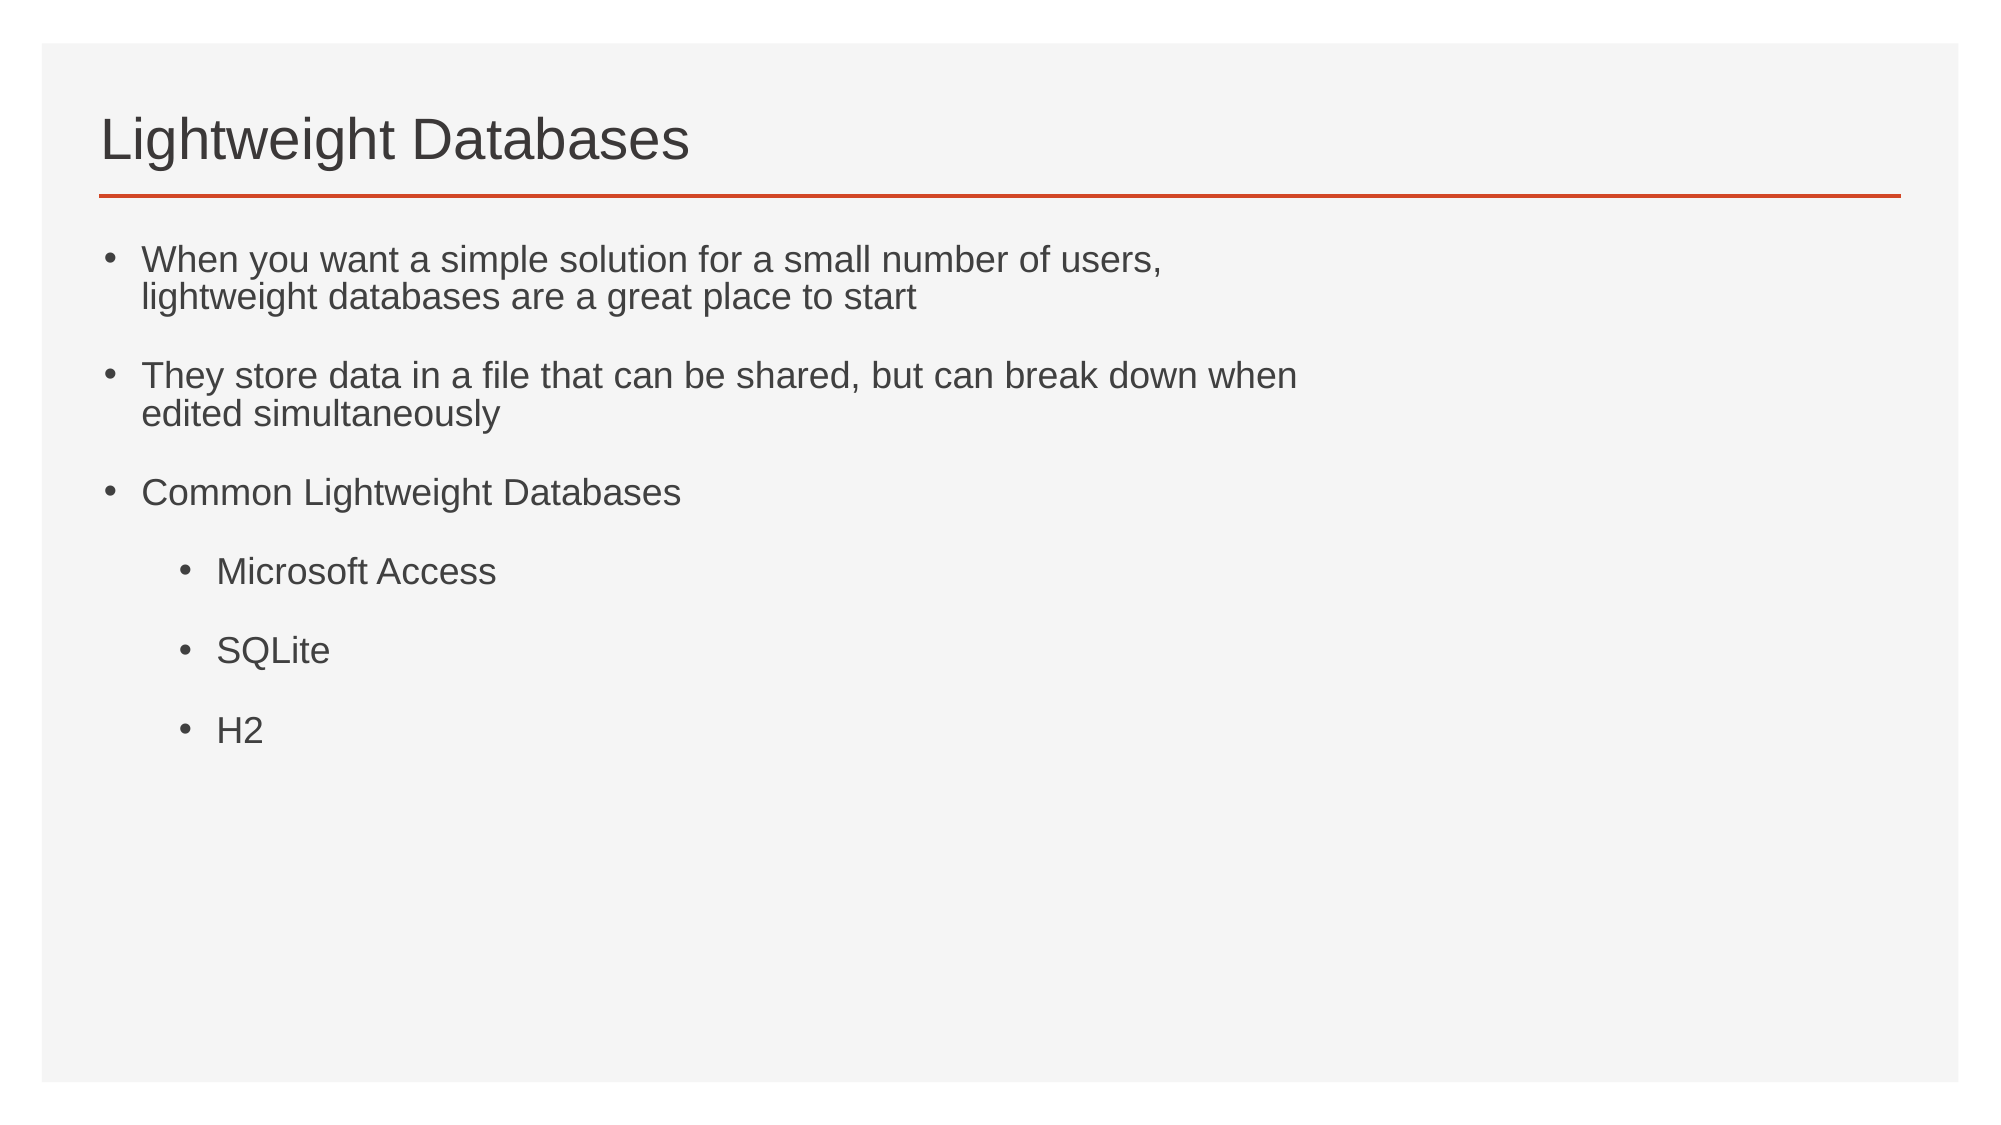

# Lightweight Databases
When you want a simple solution for a small number of users, lightweight databases are a great place to start
They store data in a file that can be shared, but can break down when edited simultaneously
Common Lightweight Databases
Microsoft Access
SQLite
H2